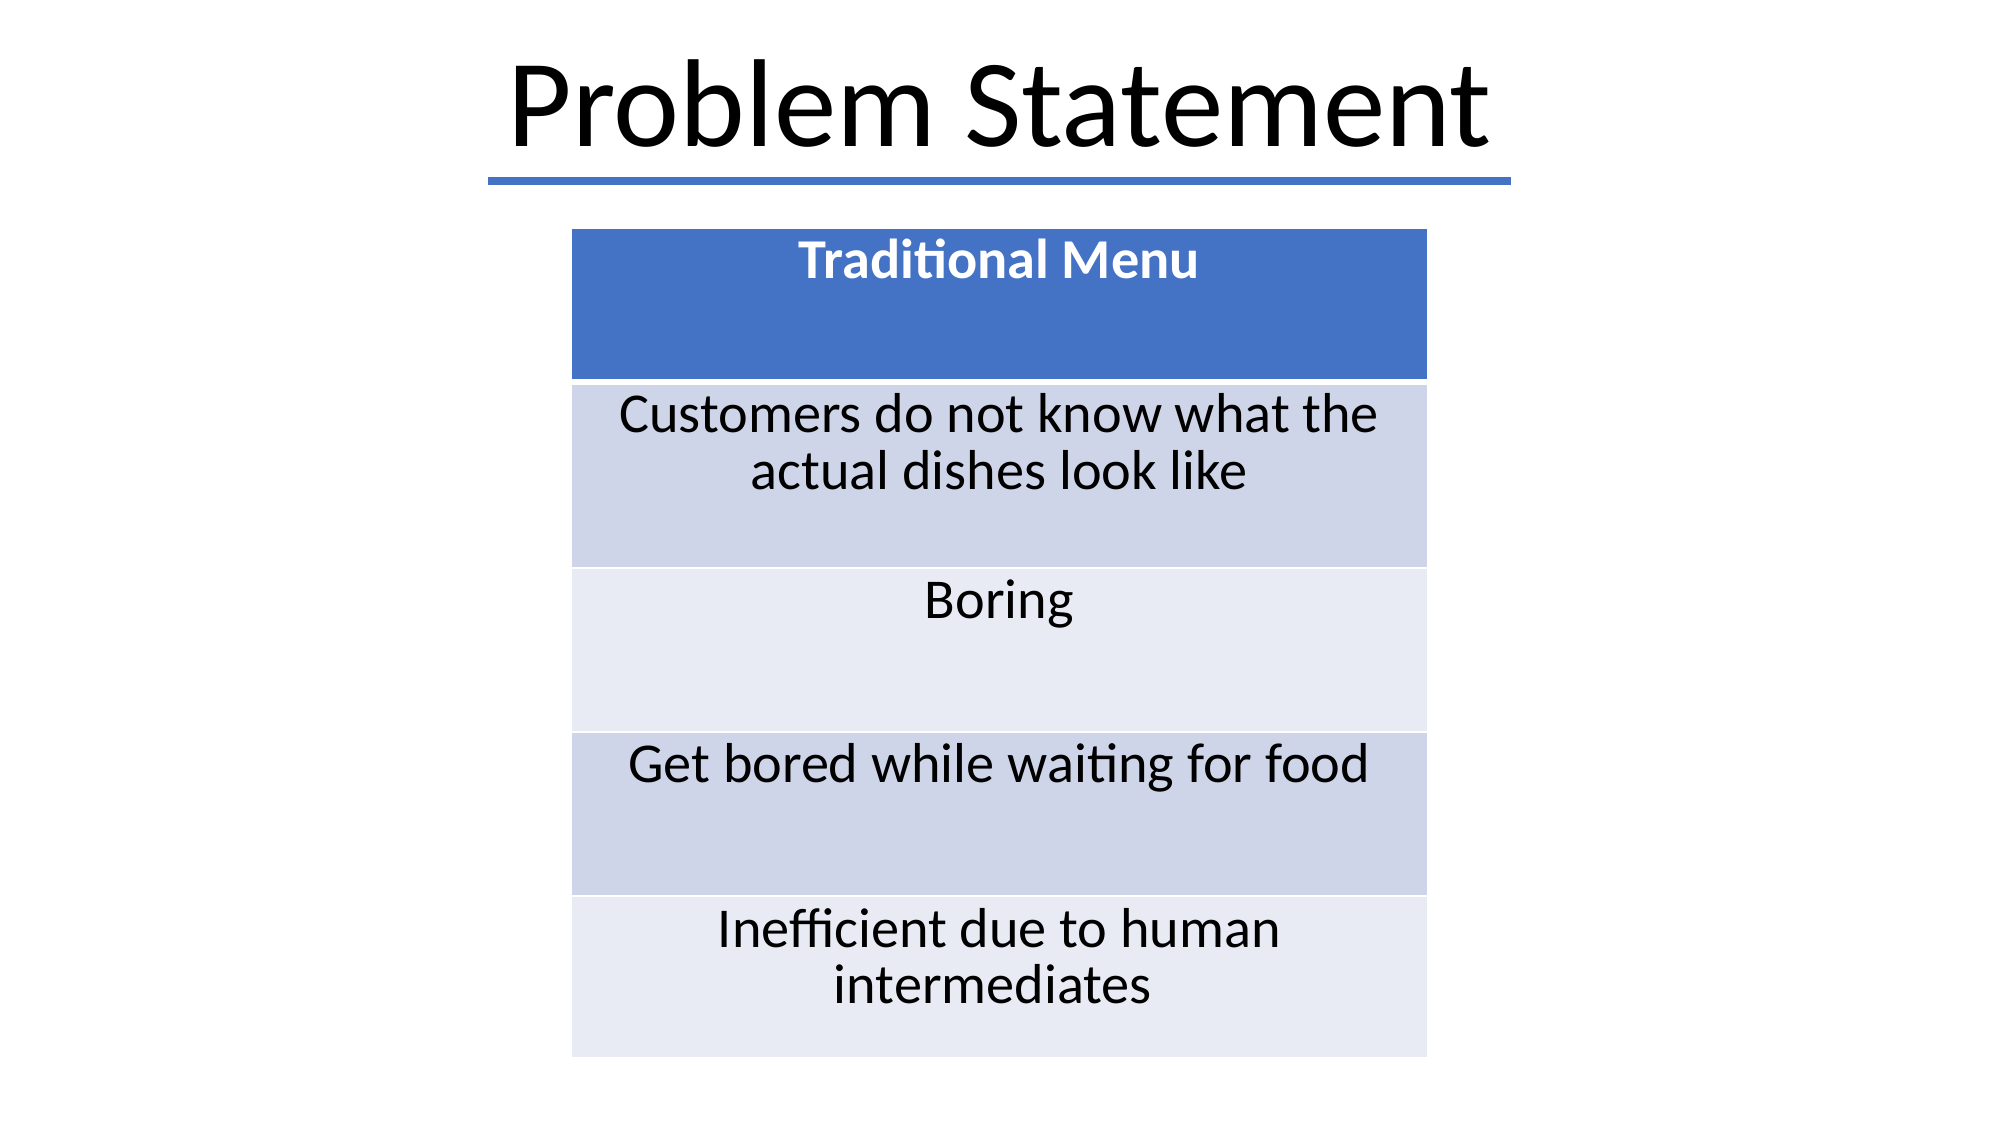

# Problem Statement
| Traditional Menu |
| --- |
| Customers do not know what the actual dishes look like |
| Boring |
| Get bored while waiting for food |
| Inefficient due to human intermediates |